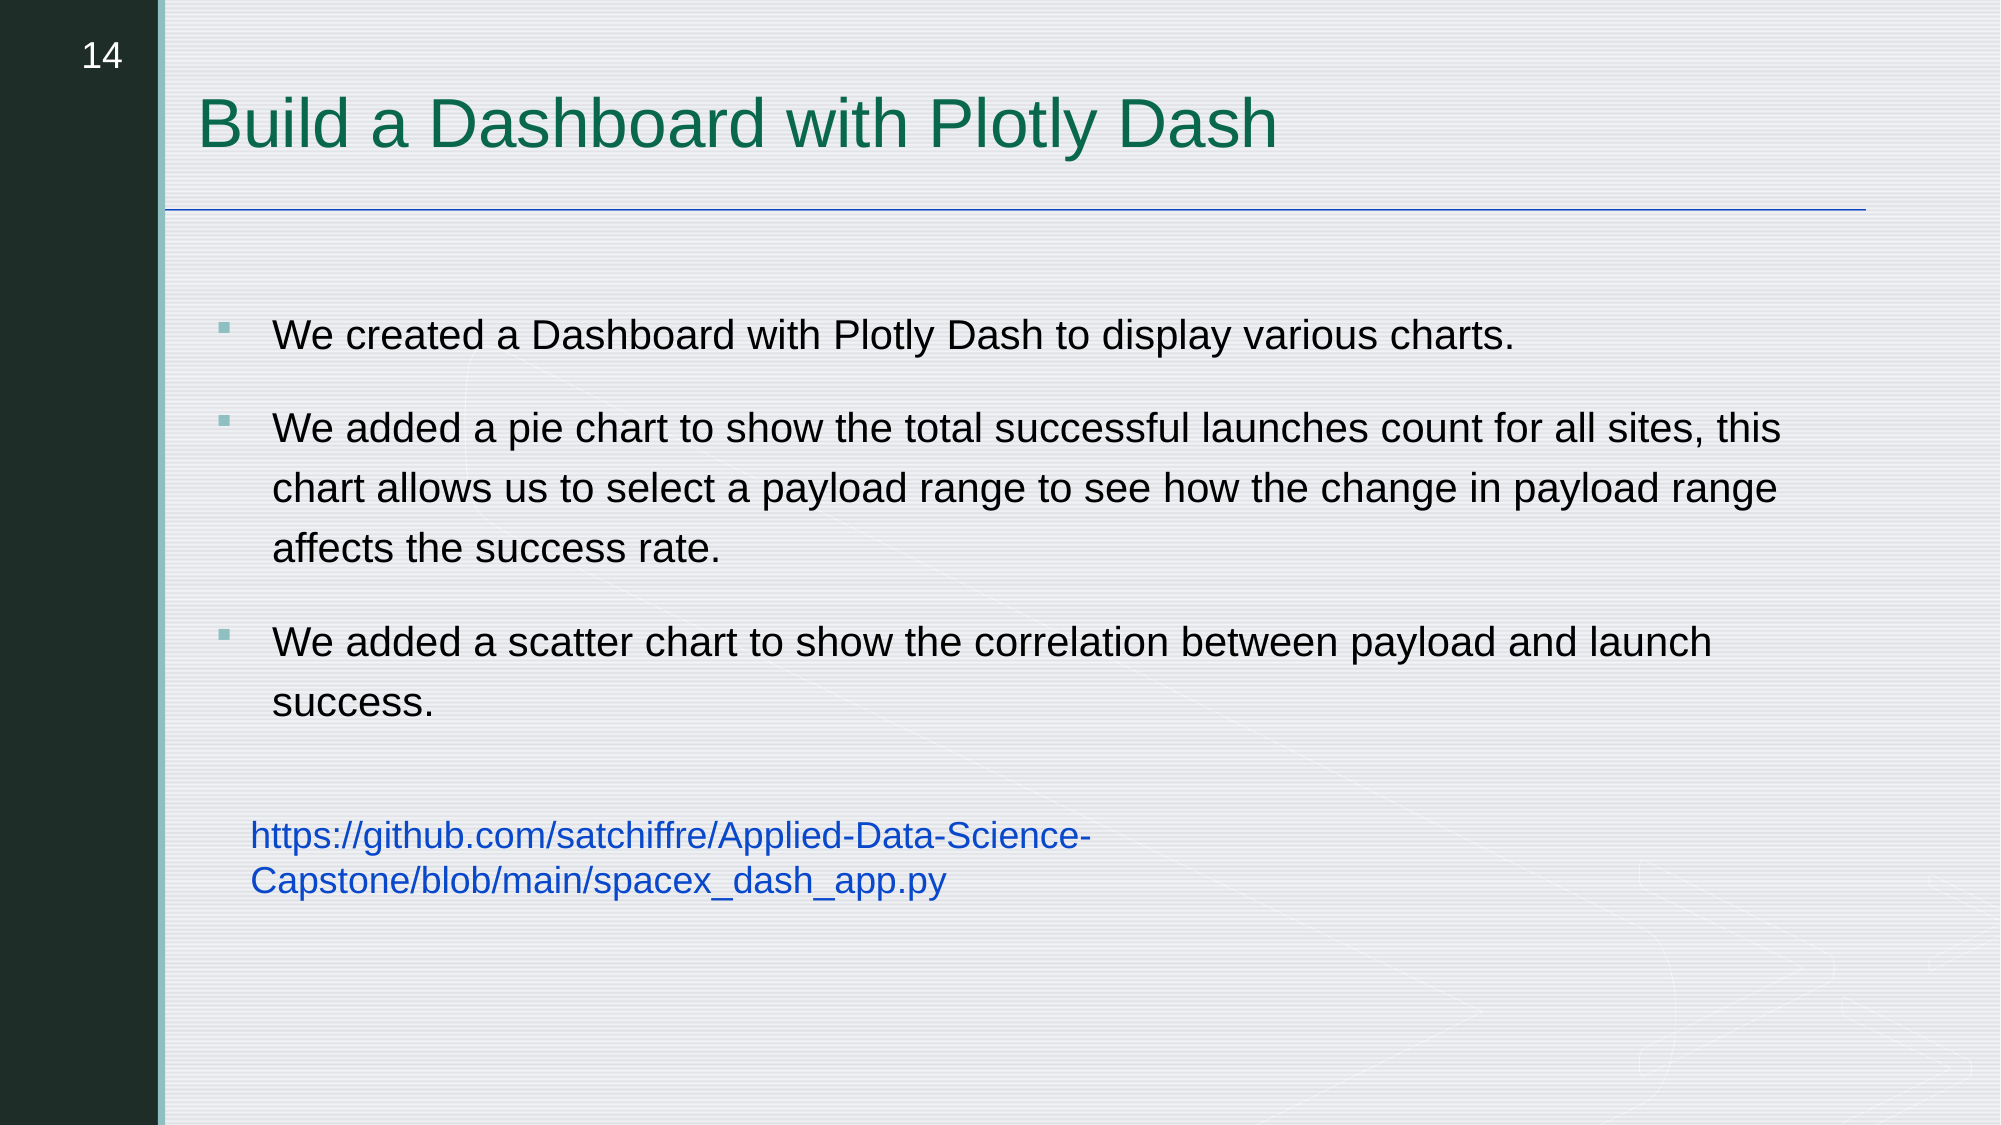

14
Build a Dashboard with Plotly Dash
We created a Dashboard with Plotly Dash to display various charts.
We added a pie chart to show the total successful launches count for all sites, this chart allows us to select a payload range to see how the change in payload range affects the success rate.
We added a scatter chart to show the correlation between payload and launch success.
https://github.com/satchiffre/Applied-Data-Science-Capstone/blob/main/spacex_dash_app.py